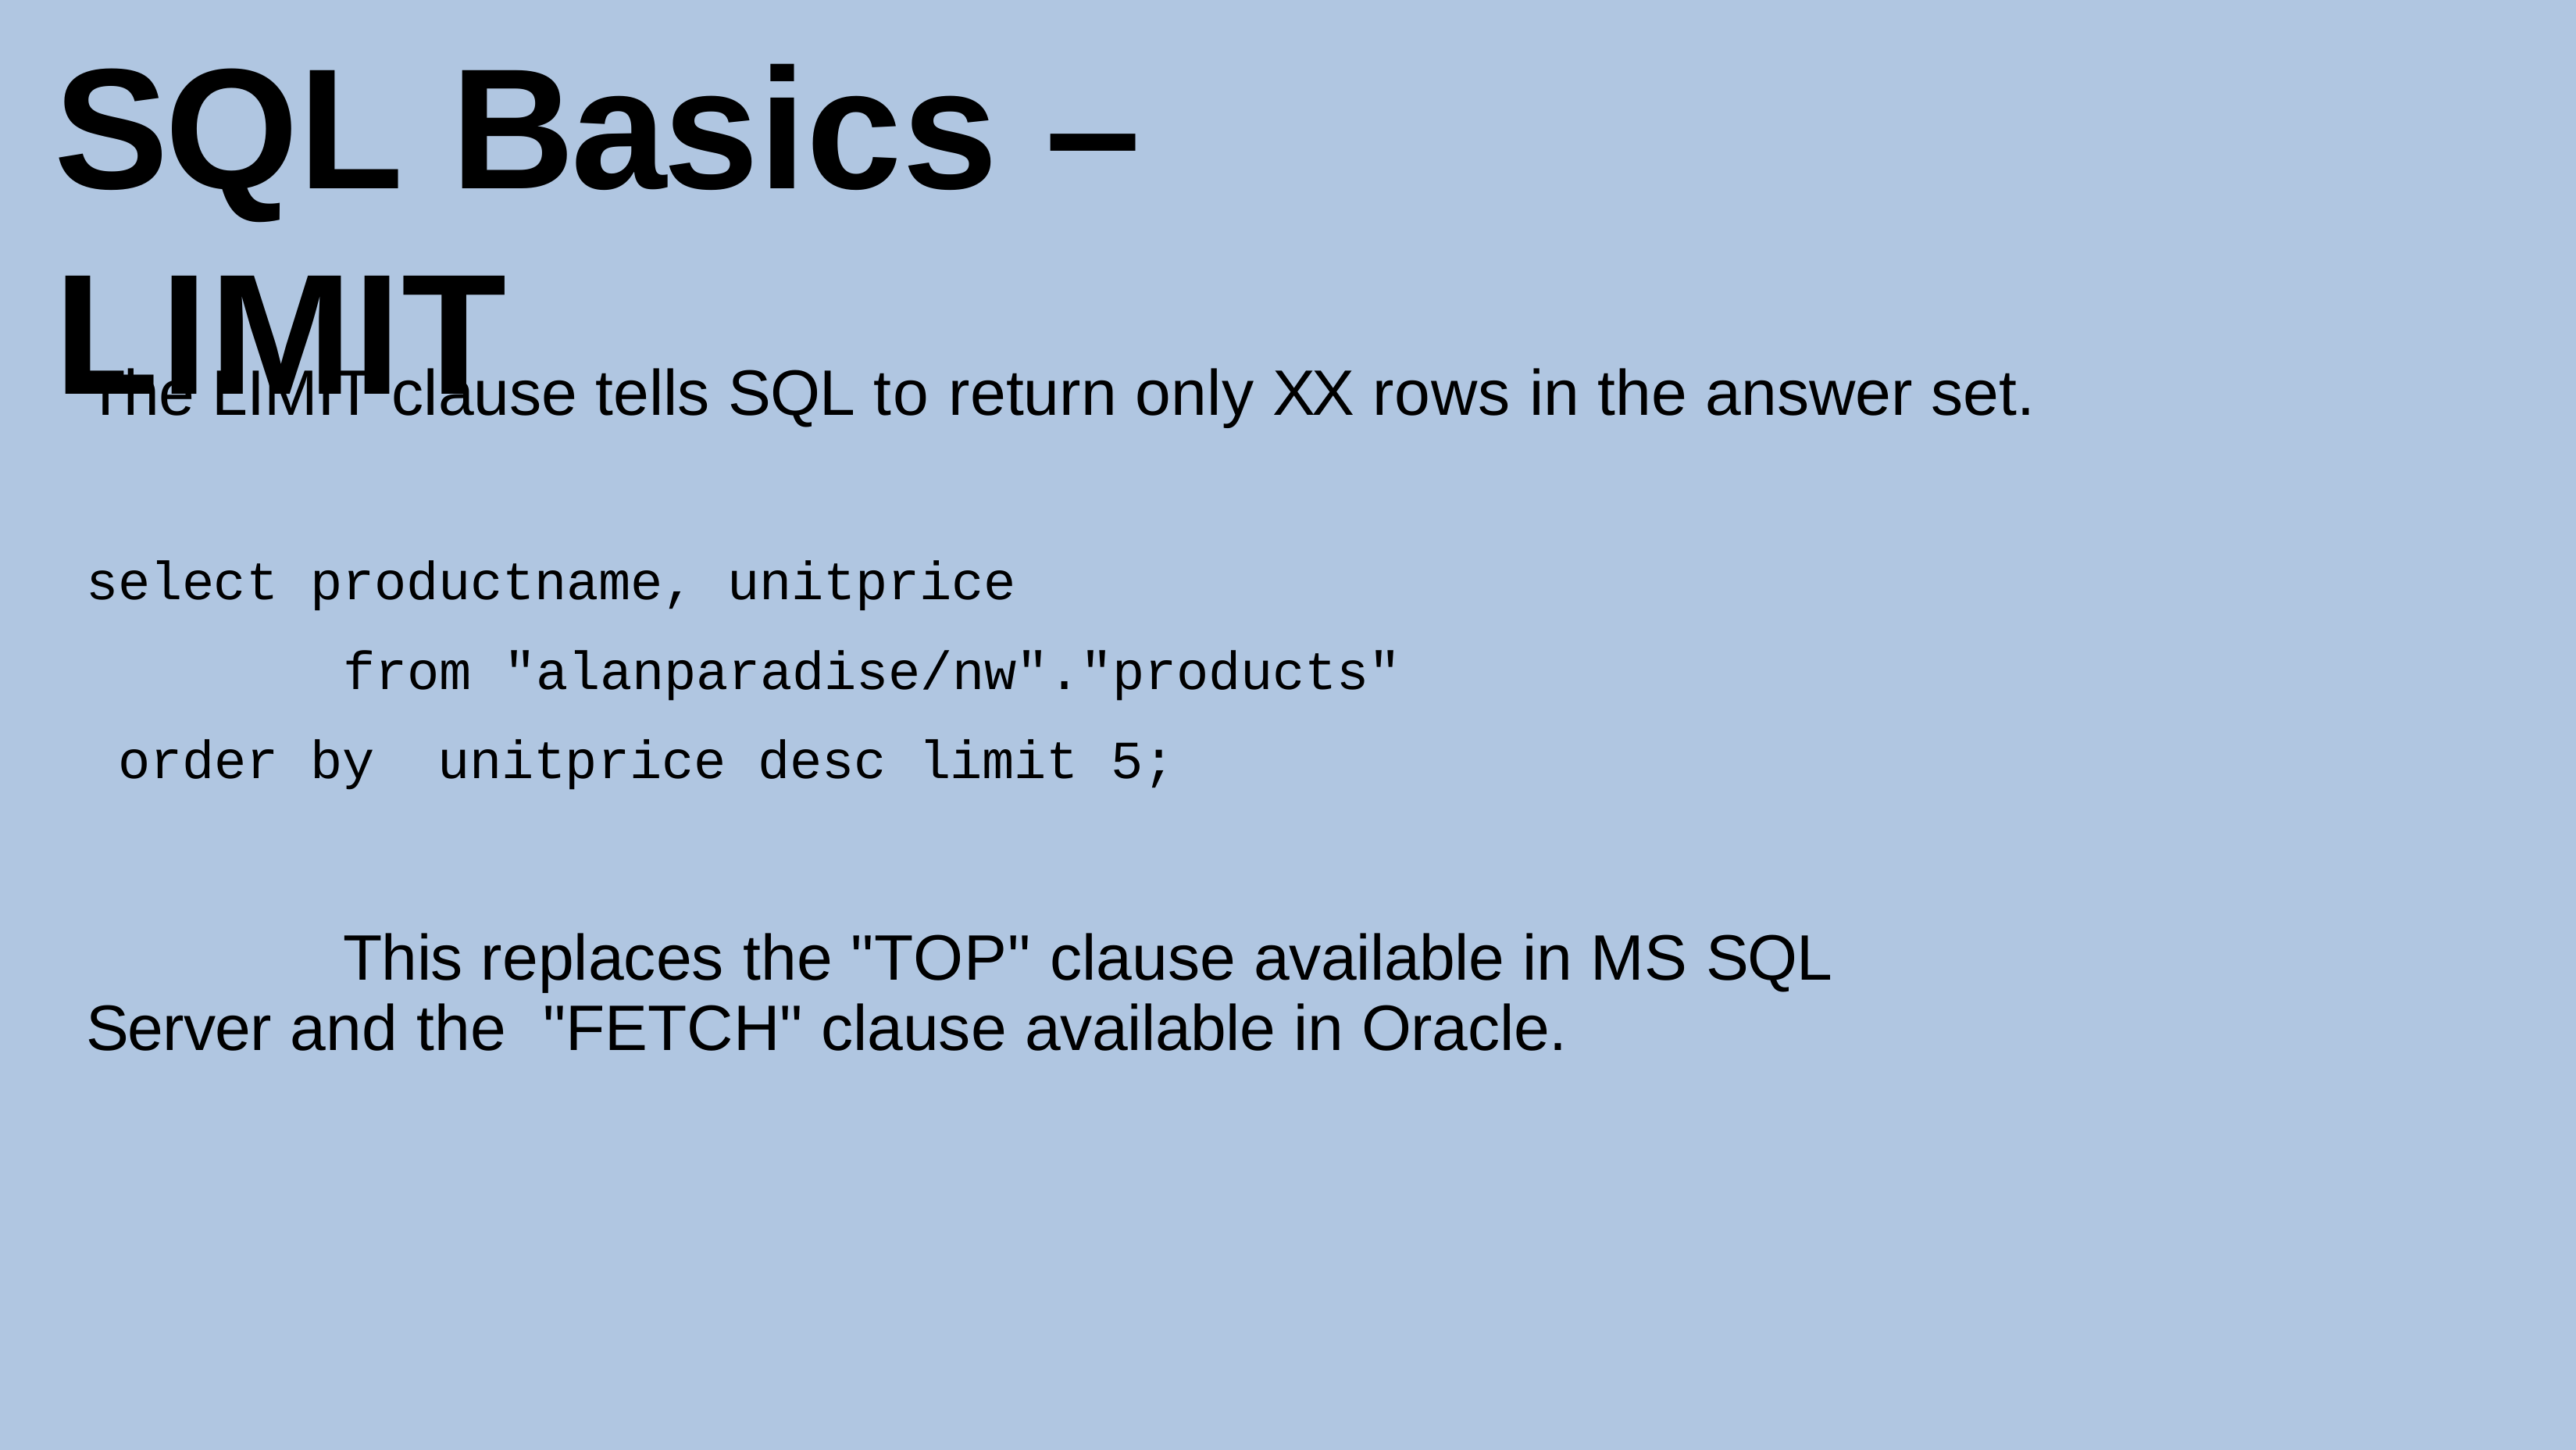

# SQL Basics – LIMIT
The LIMIT clause tells SQL to return only XX rows in the answer set.

select productname, unitprice
from "alanparadise/nw"."products"  order by	unitprice desc limit 5;

This replaces the "TOP" clause available in MS SQL Server and the  "FETCH" clause available in Oracle.